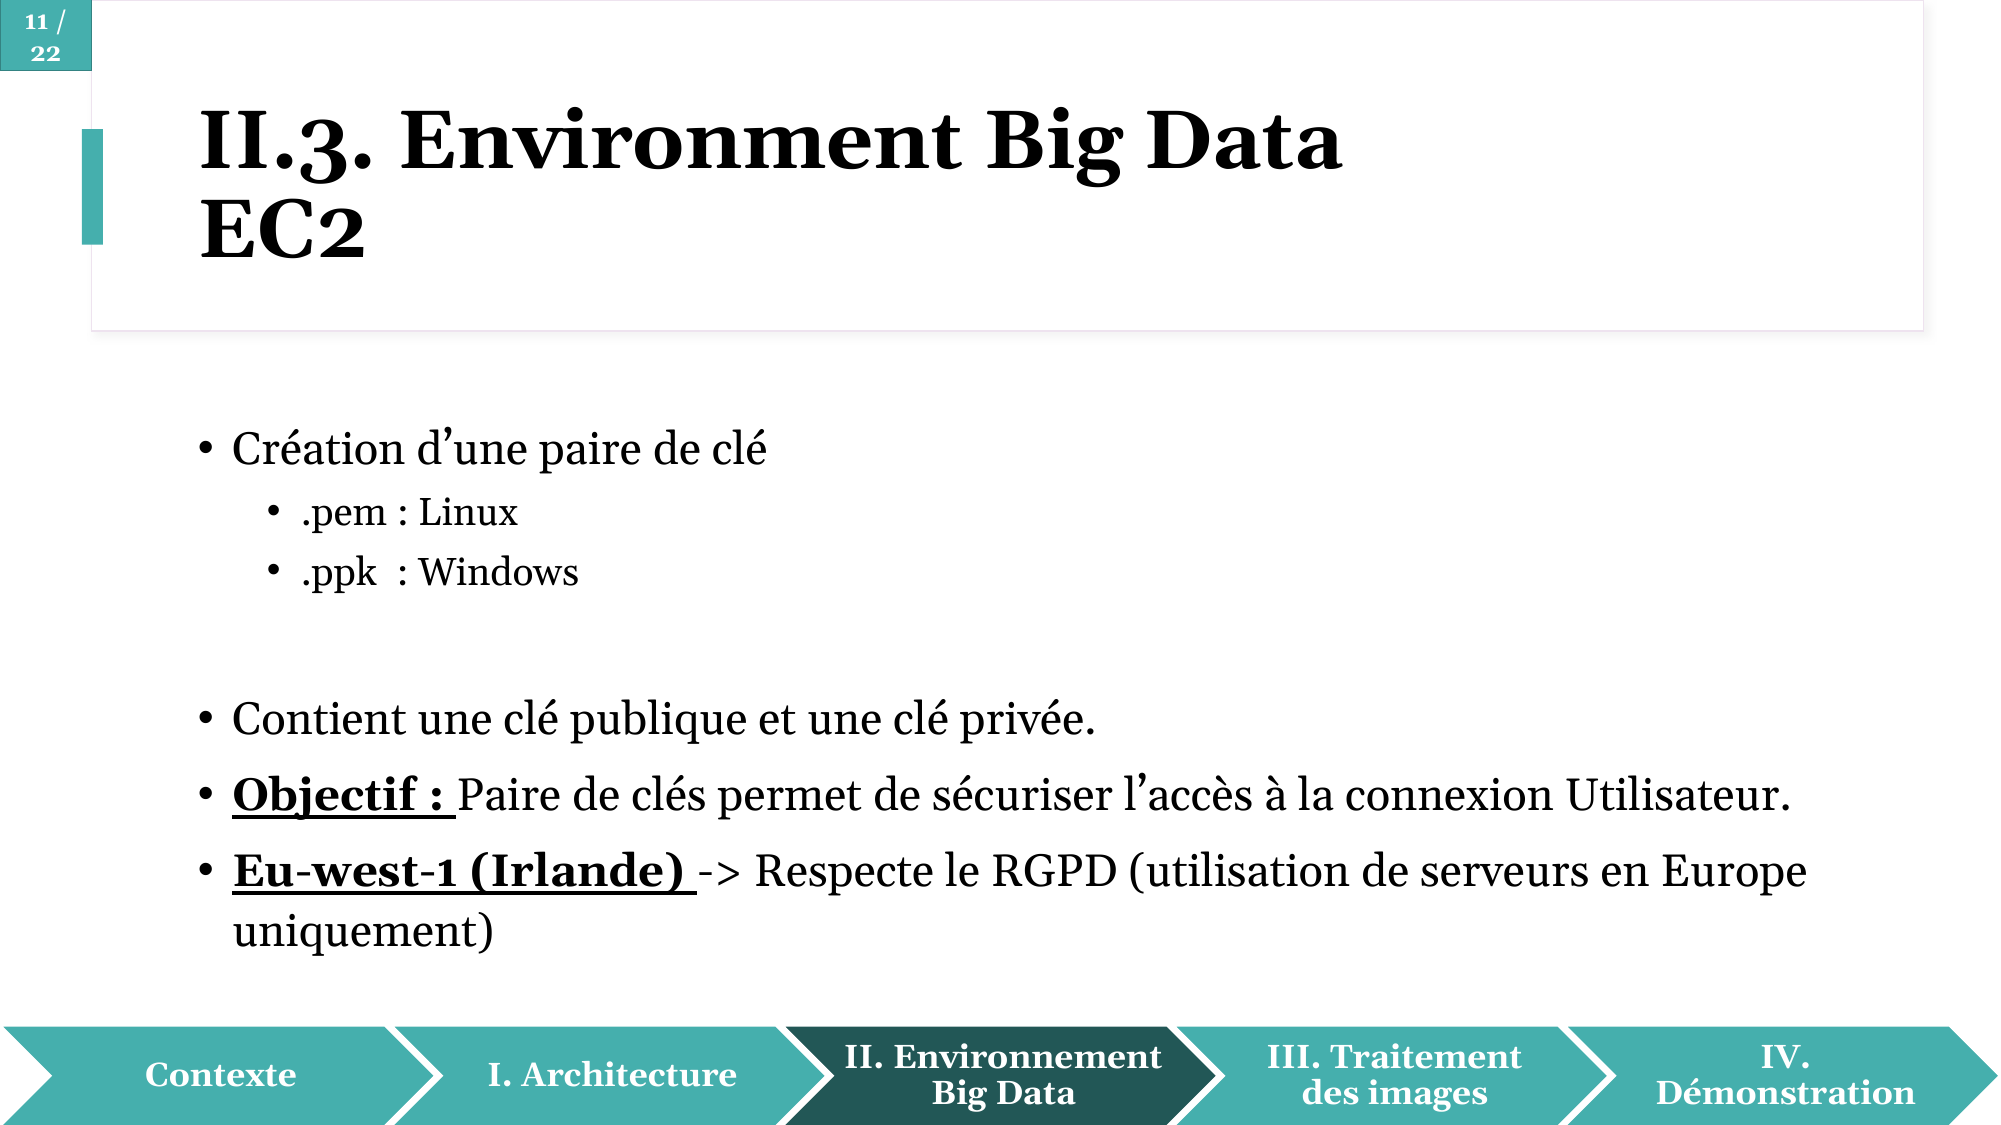

# II.3. Environment Big Data EC2
Création d’une paire de clé
.pem : Linux
.ppk  : Windows

Contient une clé publique et une clé privée.
Objectif : Paire de clés permet de sécuriser l’accès à la connexion Utilisateur.
Eu-west-1 (Irlande) -> Respecte le RGPD (utilisation de serveurs en Europe uniquement)
Contexte
I. Architecture
II. Environnement Big Data
III. Traitement des images
IV. Démonstration